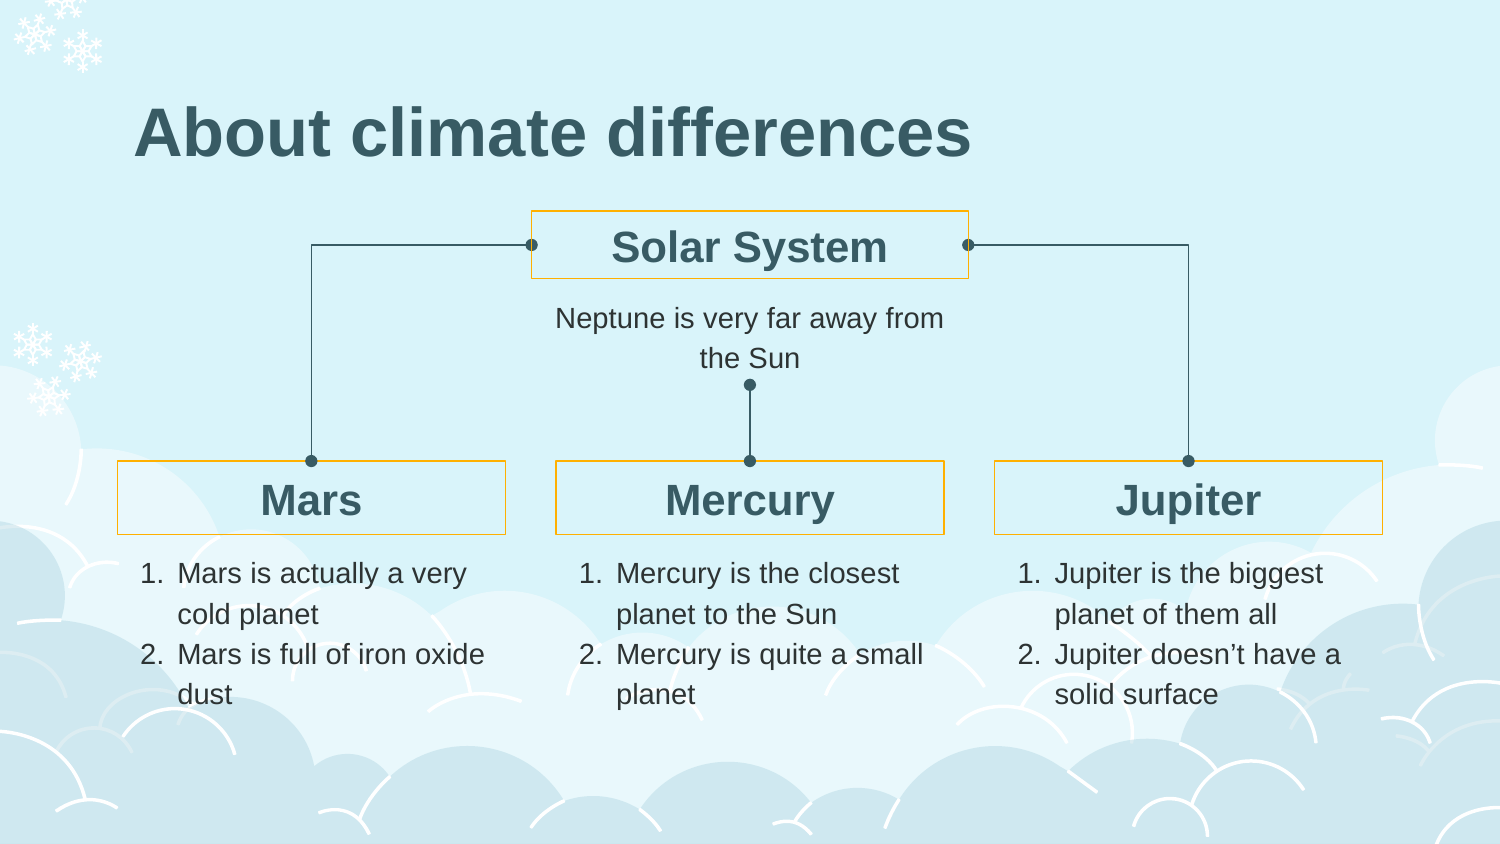

# About climate differences
Solar System
Neptune is very far away from the Sun
Mars
Mercury
Jupiter
Mars is actually a very cold planet
Mars is full of iron oxide dust
Mercury is the closest planet to the Sun
Mercury is quite a small planet
Jupiter is the biggest planet of them all
Jupiter doesn’t have a solid surface